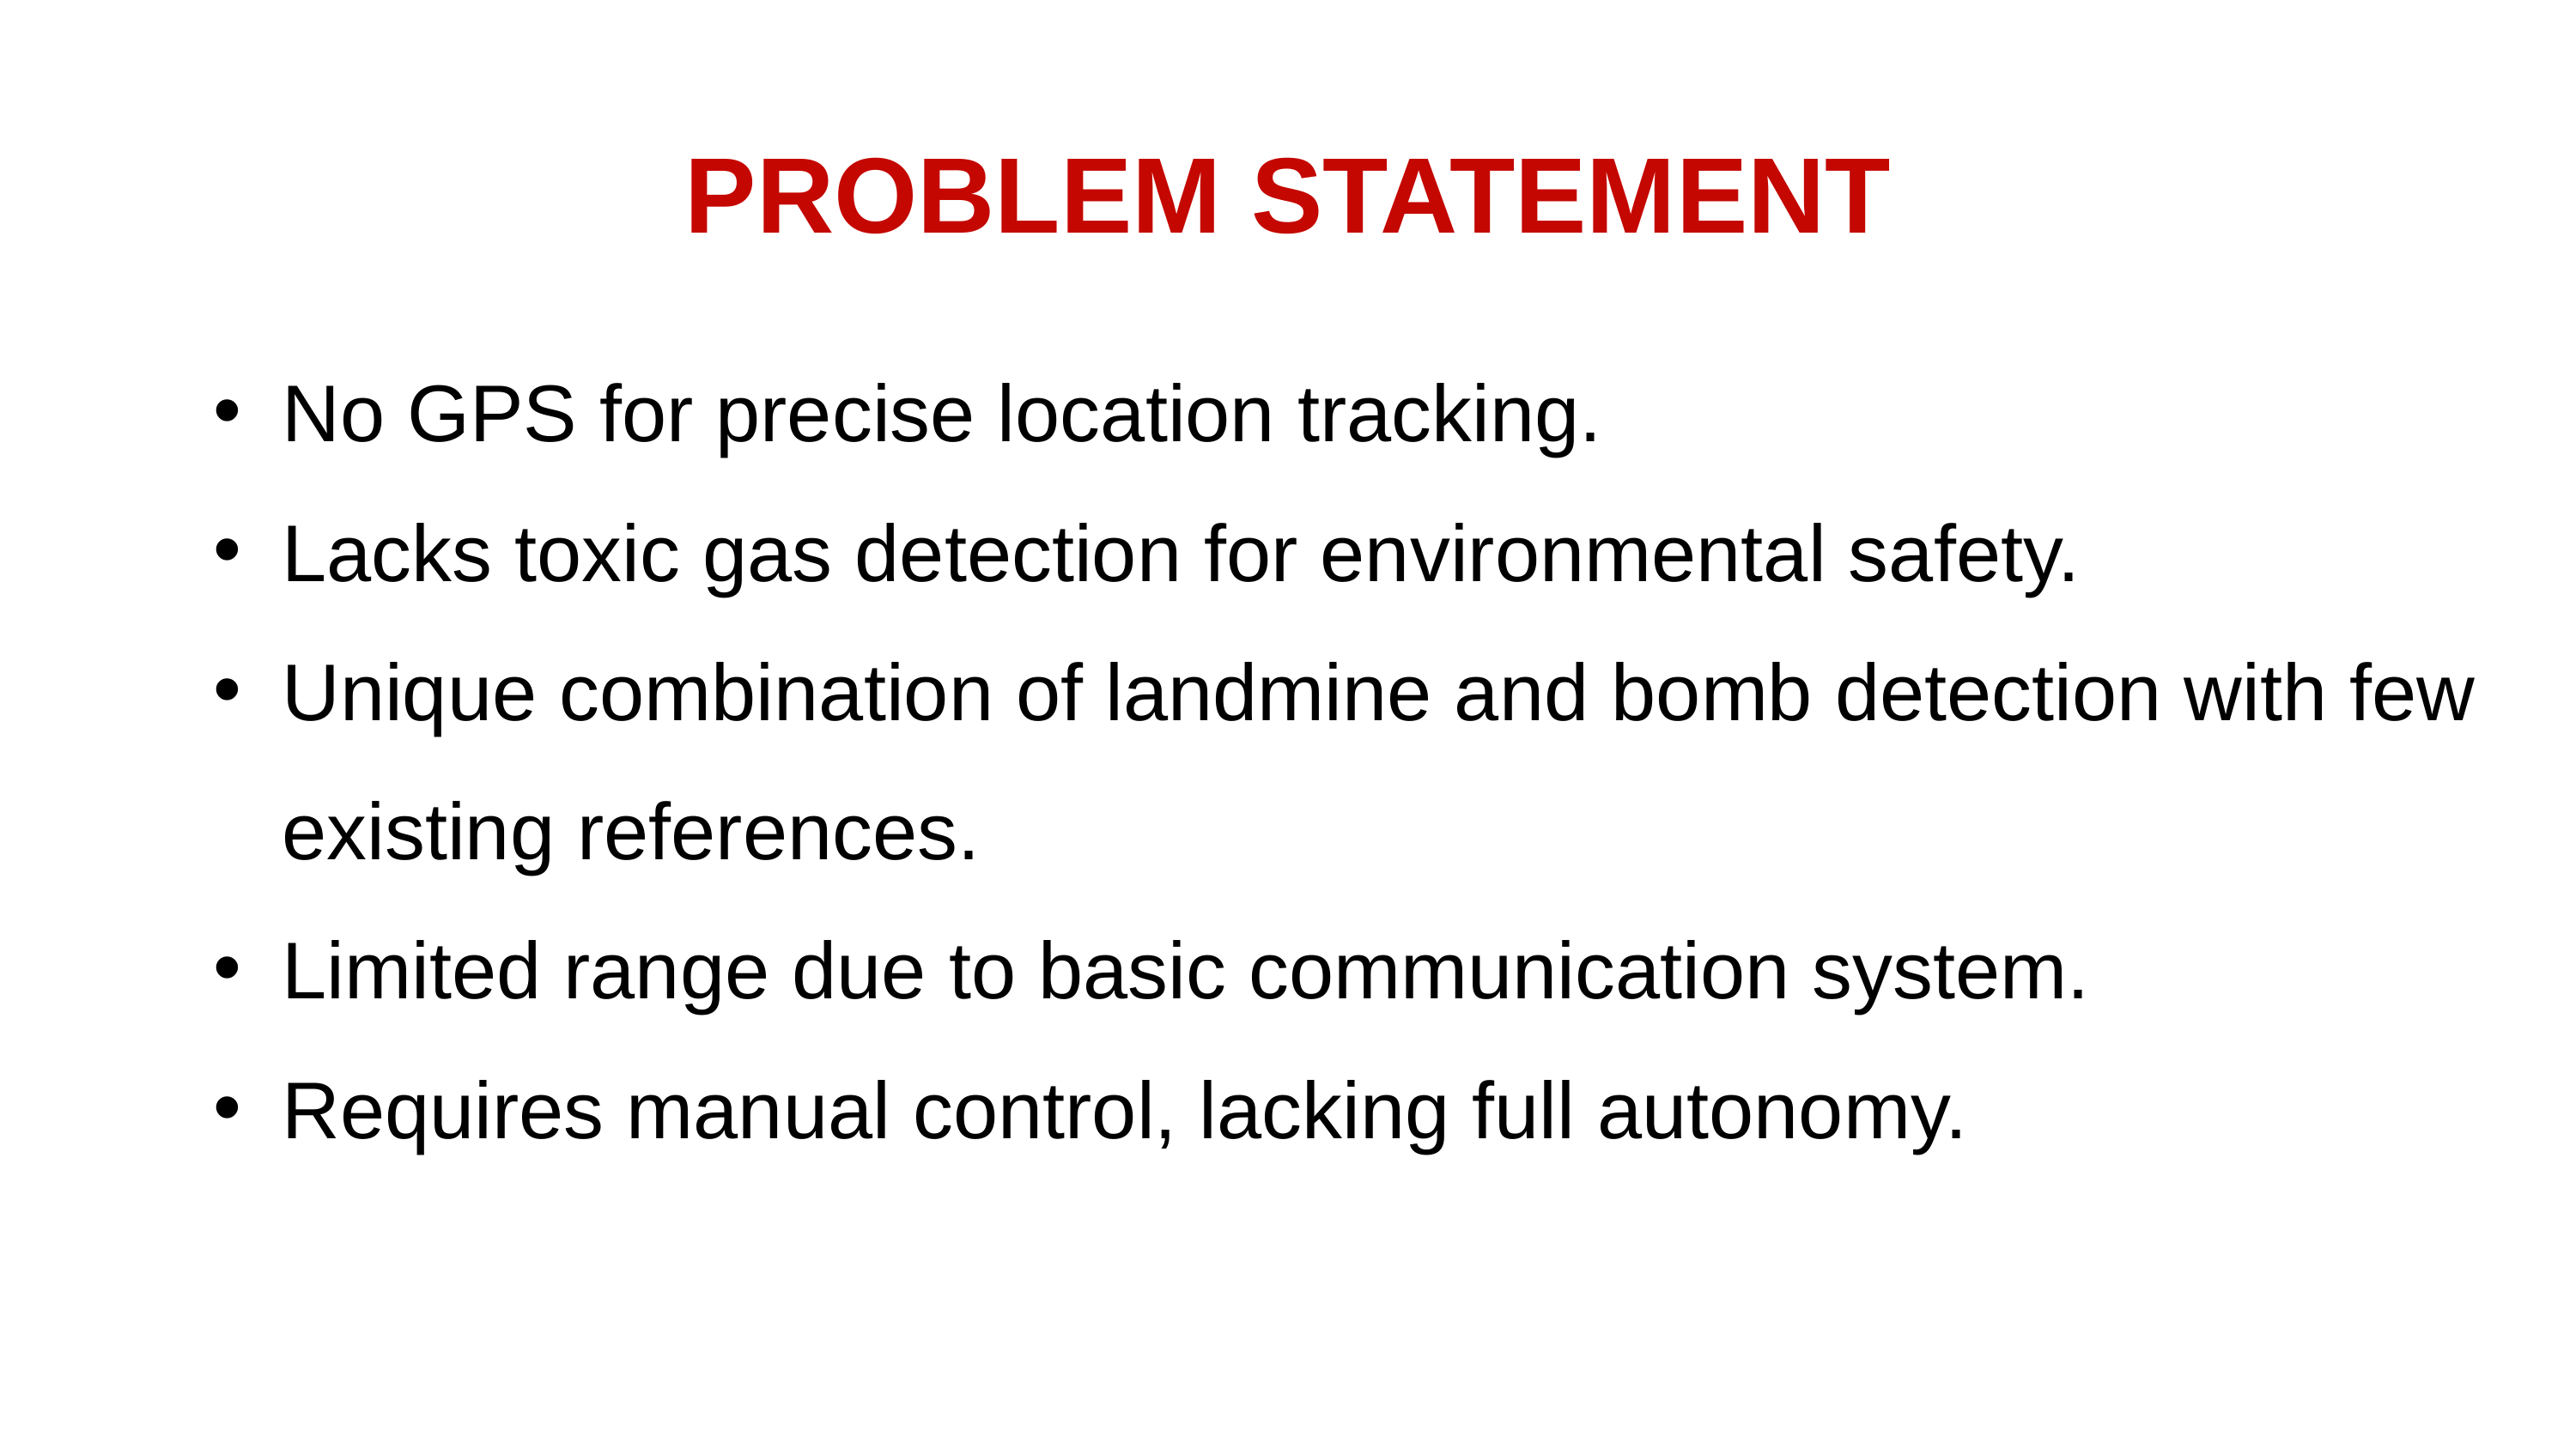

PROBLEM STATEMENT
No GPS for precise location tracking.
Lacks toxic gas detection for environmental safety.
Unique combination of landmine and bomb detection with few existing references.
Limited range due to basic communication system.
Requires manual control, lacking full autonomy.